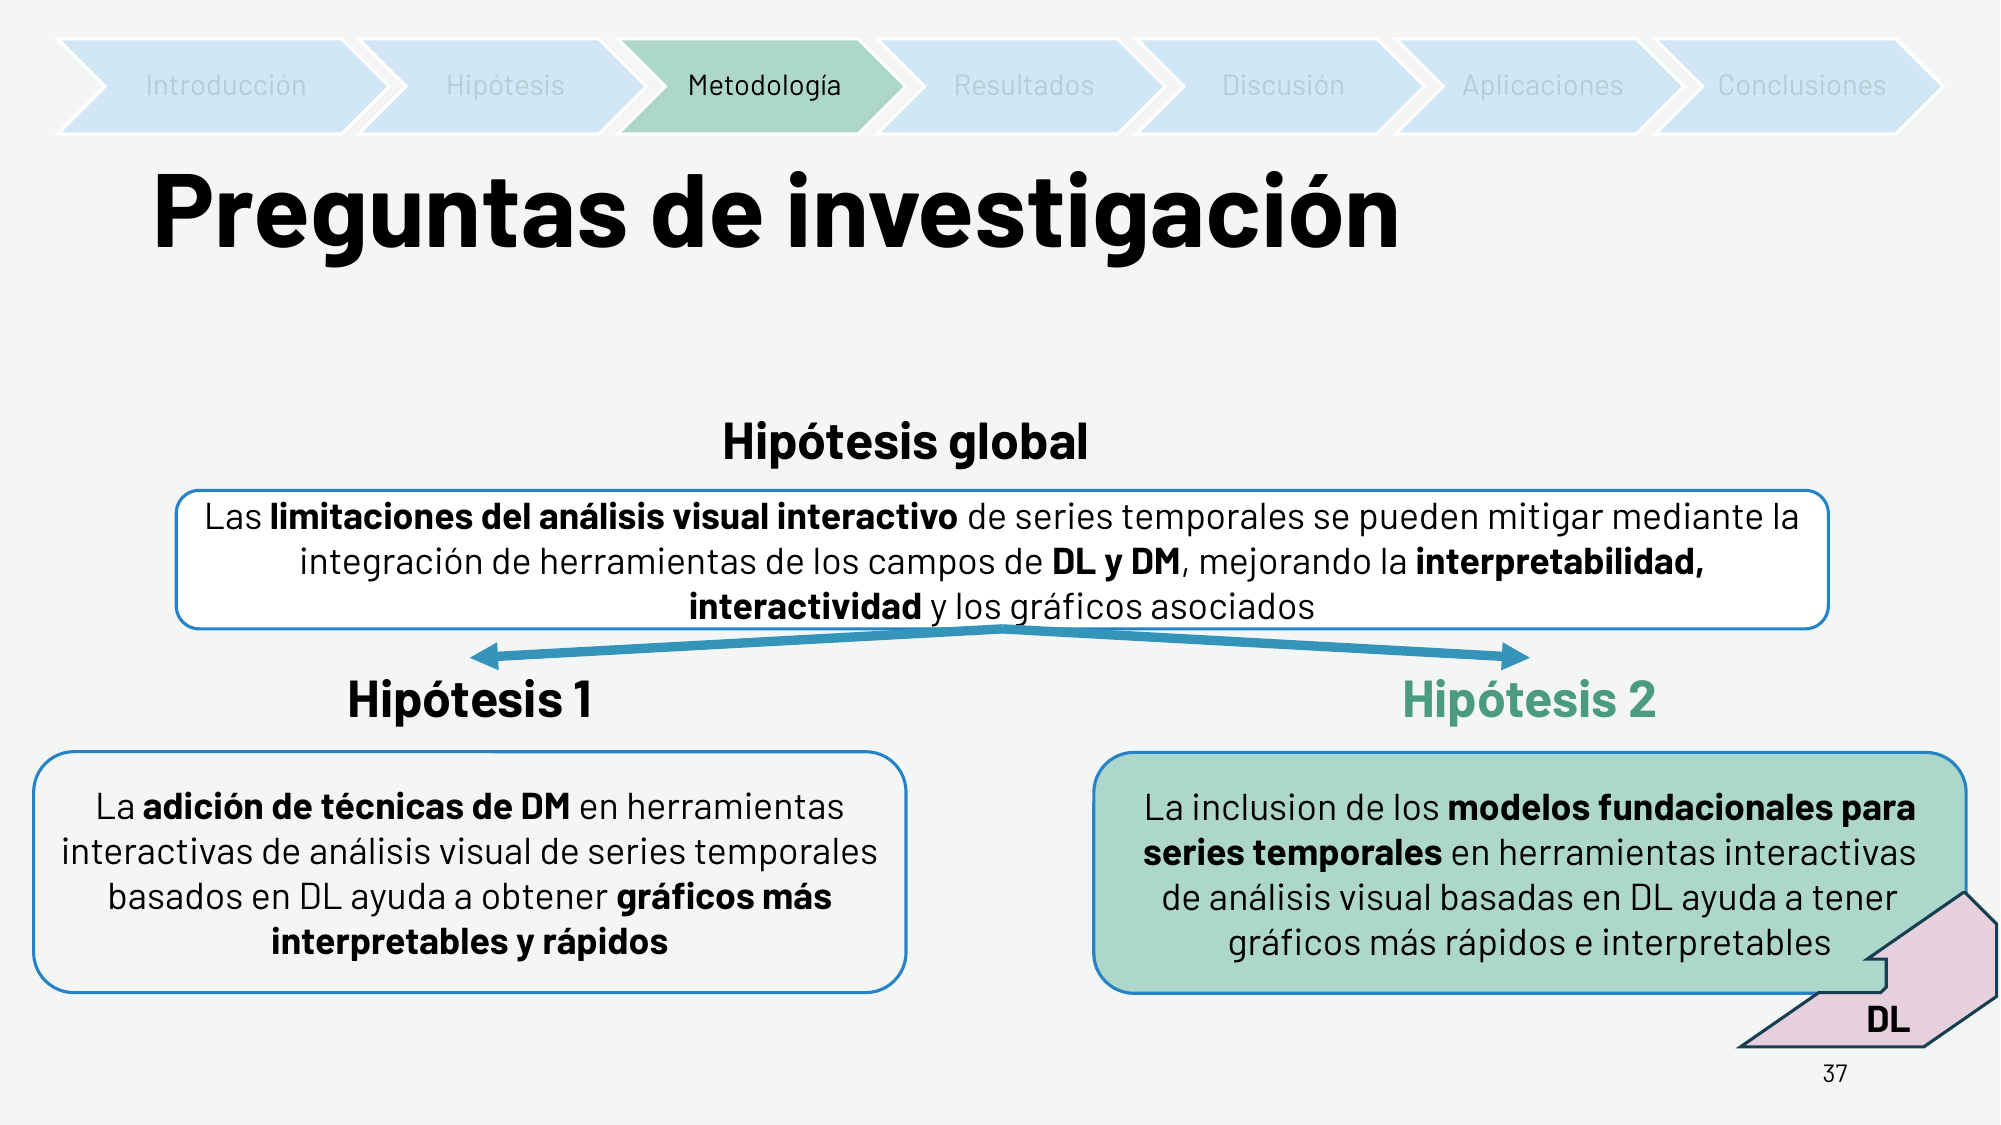

Introducción
Hipótesis
Metodología
Resultados
Discusión
Aplicaciones
Conclusiones
# Preguntas de investigación
Hipótesis global
Las limitaciones del análisis visual interactivo de series temporales se pueden mitigar mediante la integración de herramientas de los campos de DL y DM, mejorando la interpretabilidad, interactividad y los gráficos asociados
Hipótesis 1
Hipótesis 2
La adición de técnicas de DM en herramientas interactivas de análisis visual de series temporales basados en DL ayuda a obtener gráficos más interpretables y rápidos
La inclusion de los modelos fundacionales para series temporales en herramientas interactivas de análisis visual basadas en DL ayuda a tener gráficos más rápidos e interpretables

DL
37